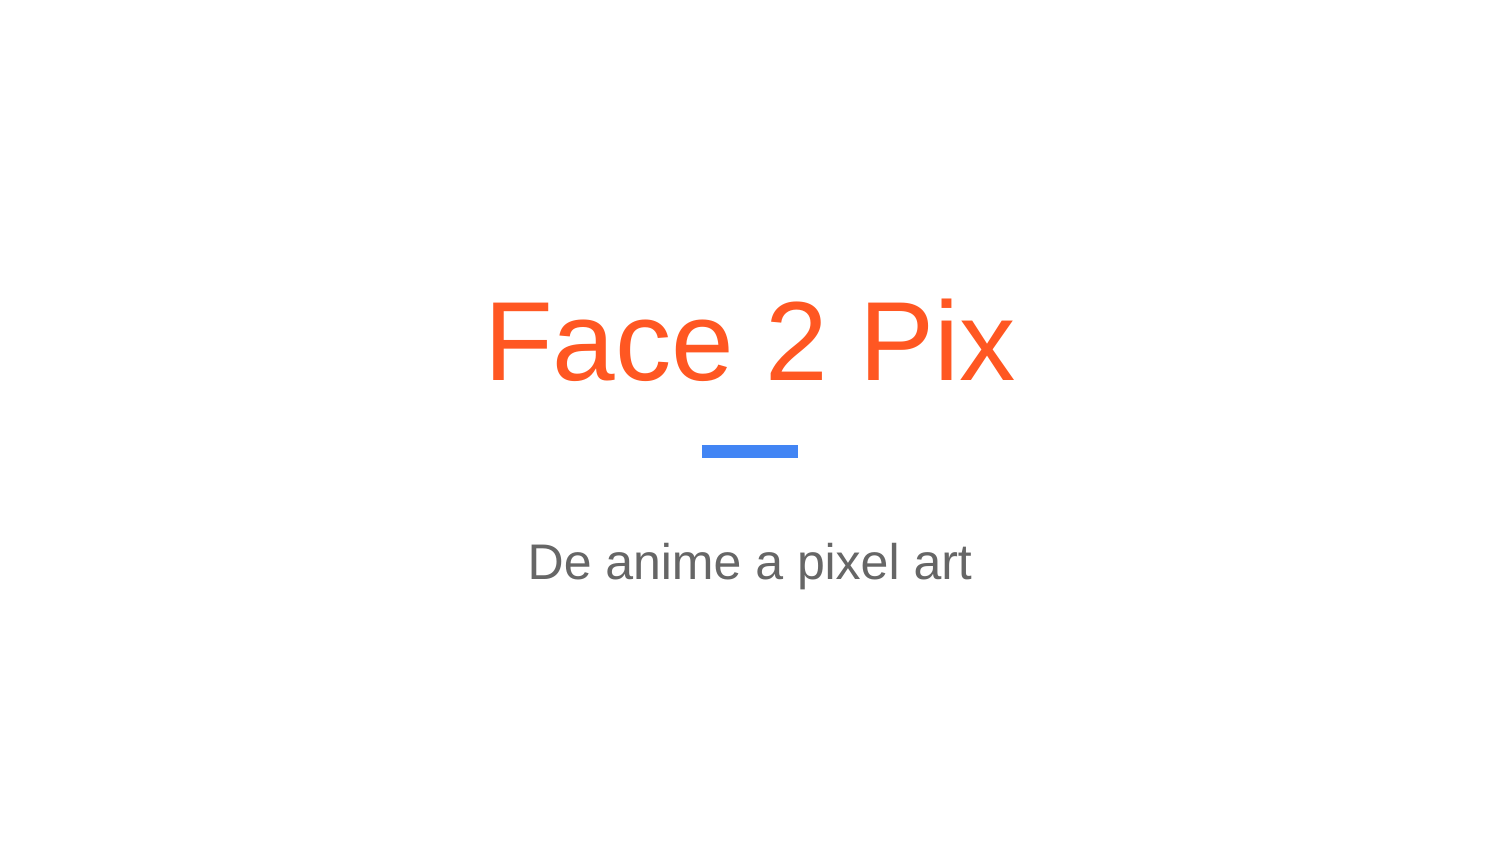

# Face 2 Pix
De anime a pixel art